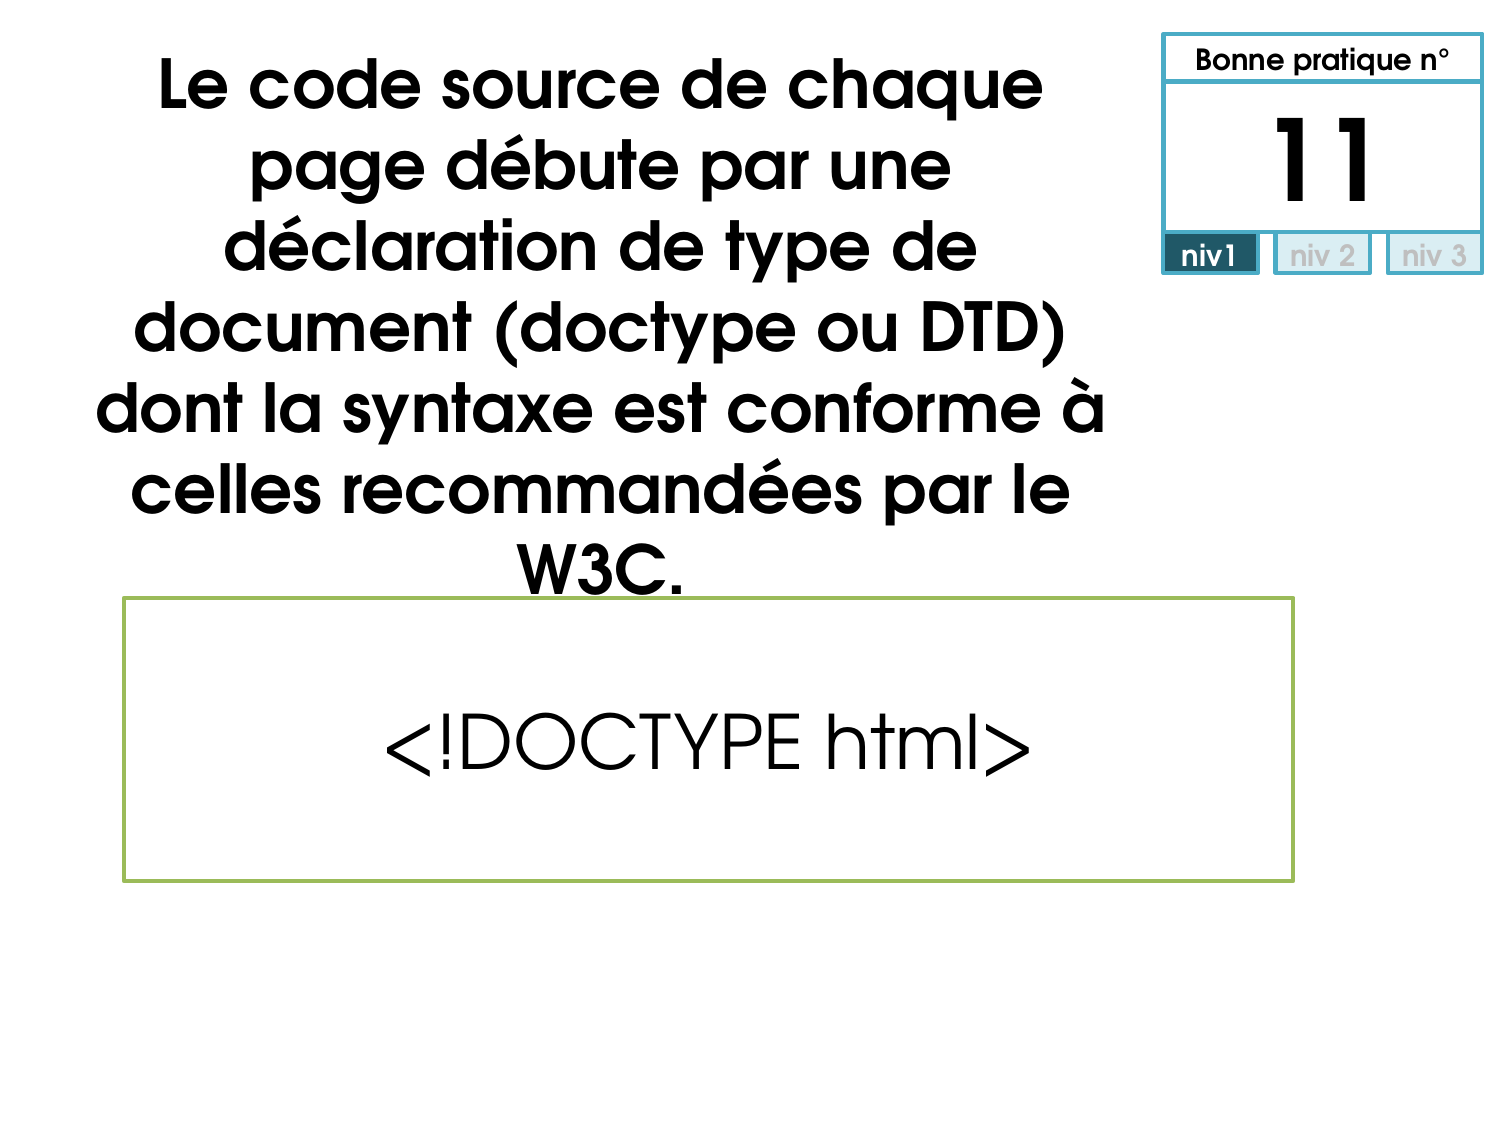

# Le code source de chaque page débute par une déclaration de type de document (doctype ou DTD) dont la syntaxe est conforme à celles recommandées par le W3C.
11
<!DOCTYPE html>